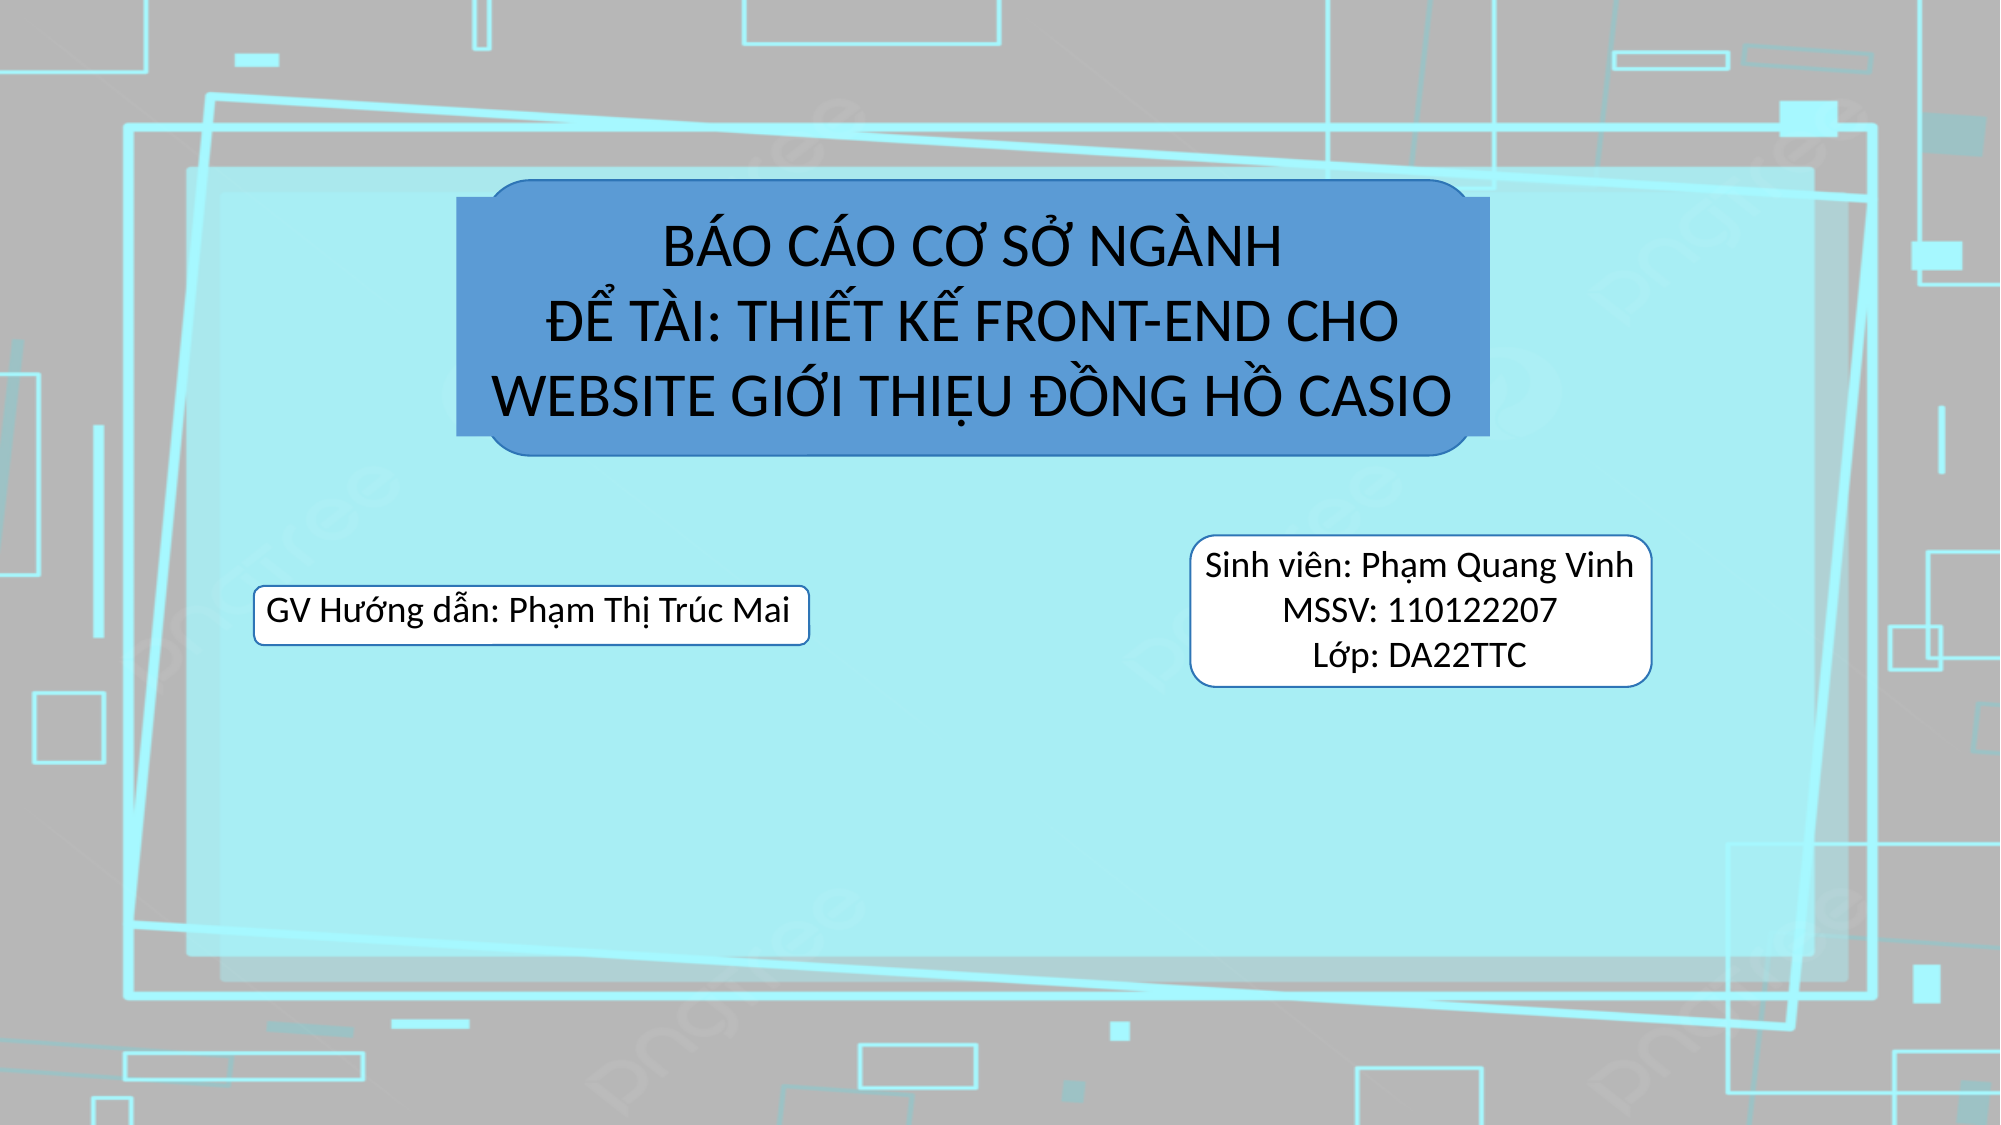

BÁO CÁO CƠ SỞ NGÀNH
ĐỂ TÀI: THIẾT KẾ FRONT-END CHO WEBSITE GIỚI THIỆU ĐỒNG HỒ CASIO
Sinh viên: Phạm Quang Vinh
MSSV: 110122207
Lớp: DA22TTC

GV Hướng dẫn: Phạm Thị Trúc Mai